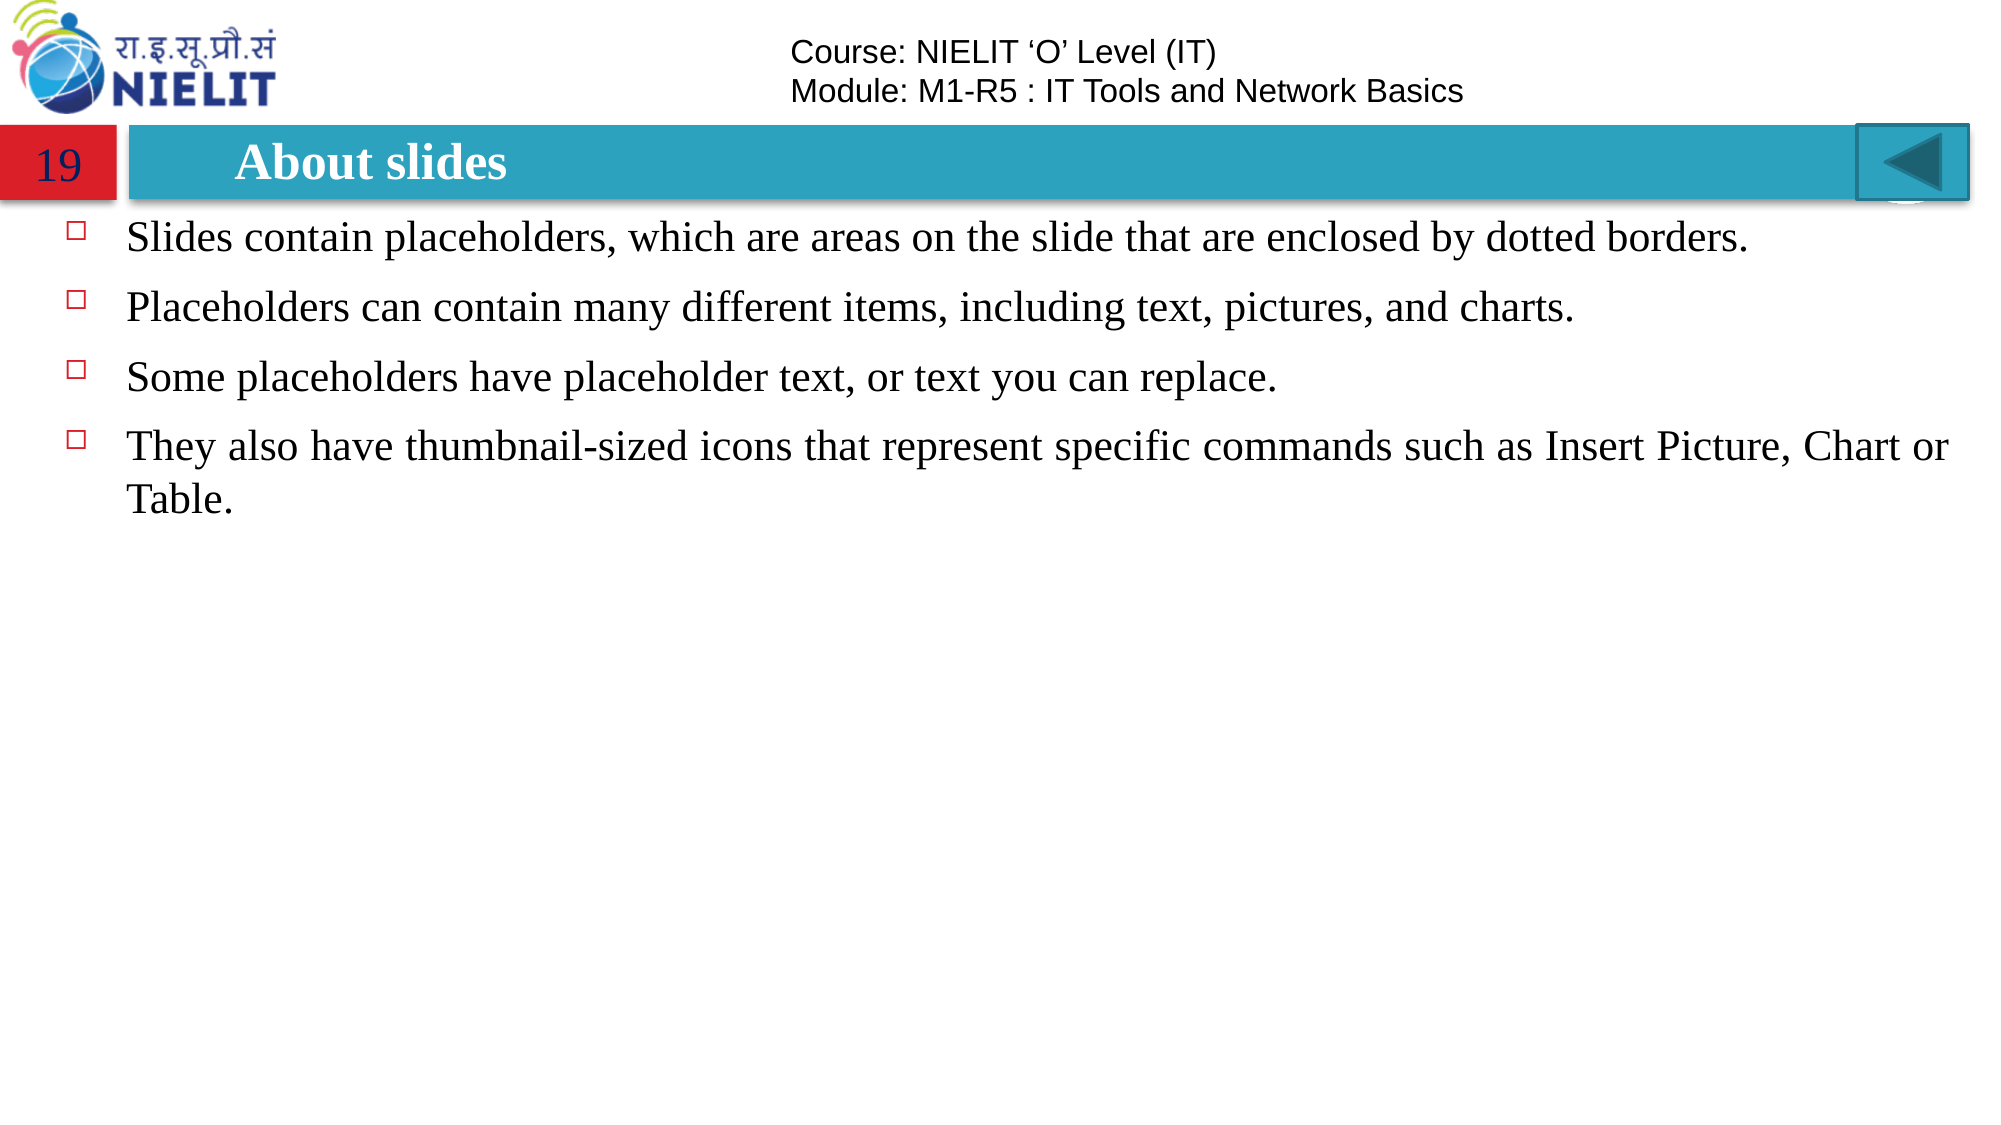

# About slides
19
Slides contain placeholders, which are areas on the slide that are enclosed by dotted borders.
Placeholders can contain many different items, including text, pictures, and charts.
Some placeholders have placeholder text, or text you can replace.
They also have thumbnail-sized icons that represent specific commands such as Insert Picture, Chart or Table.